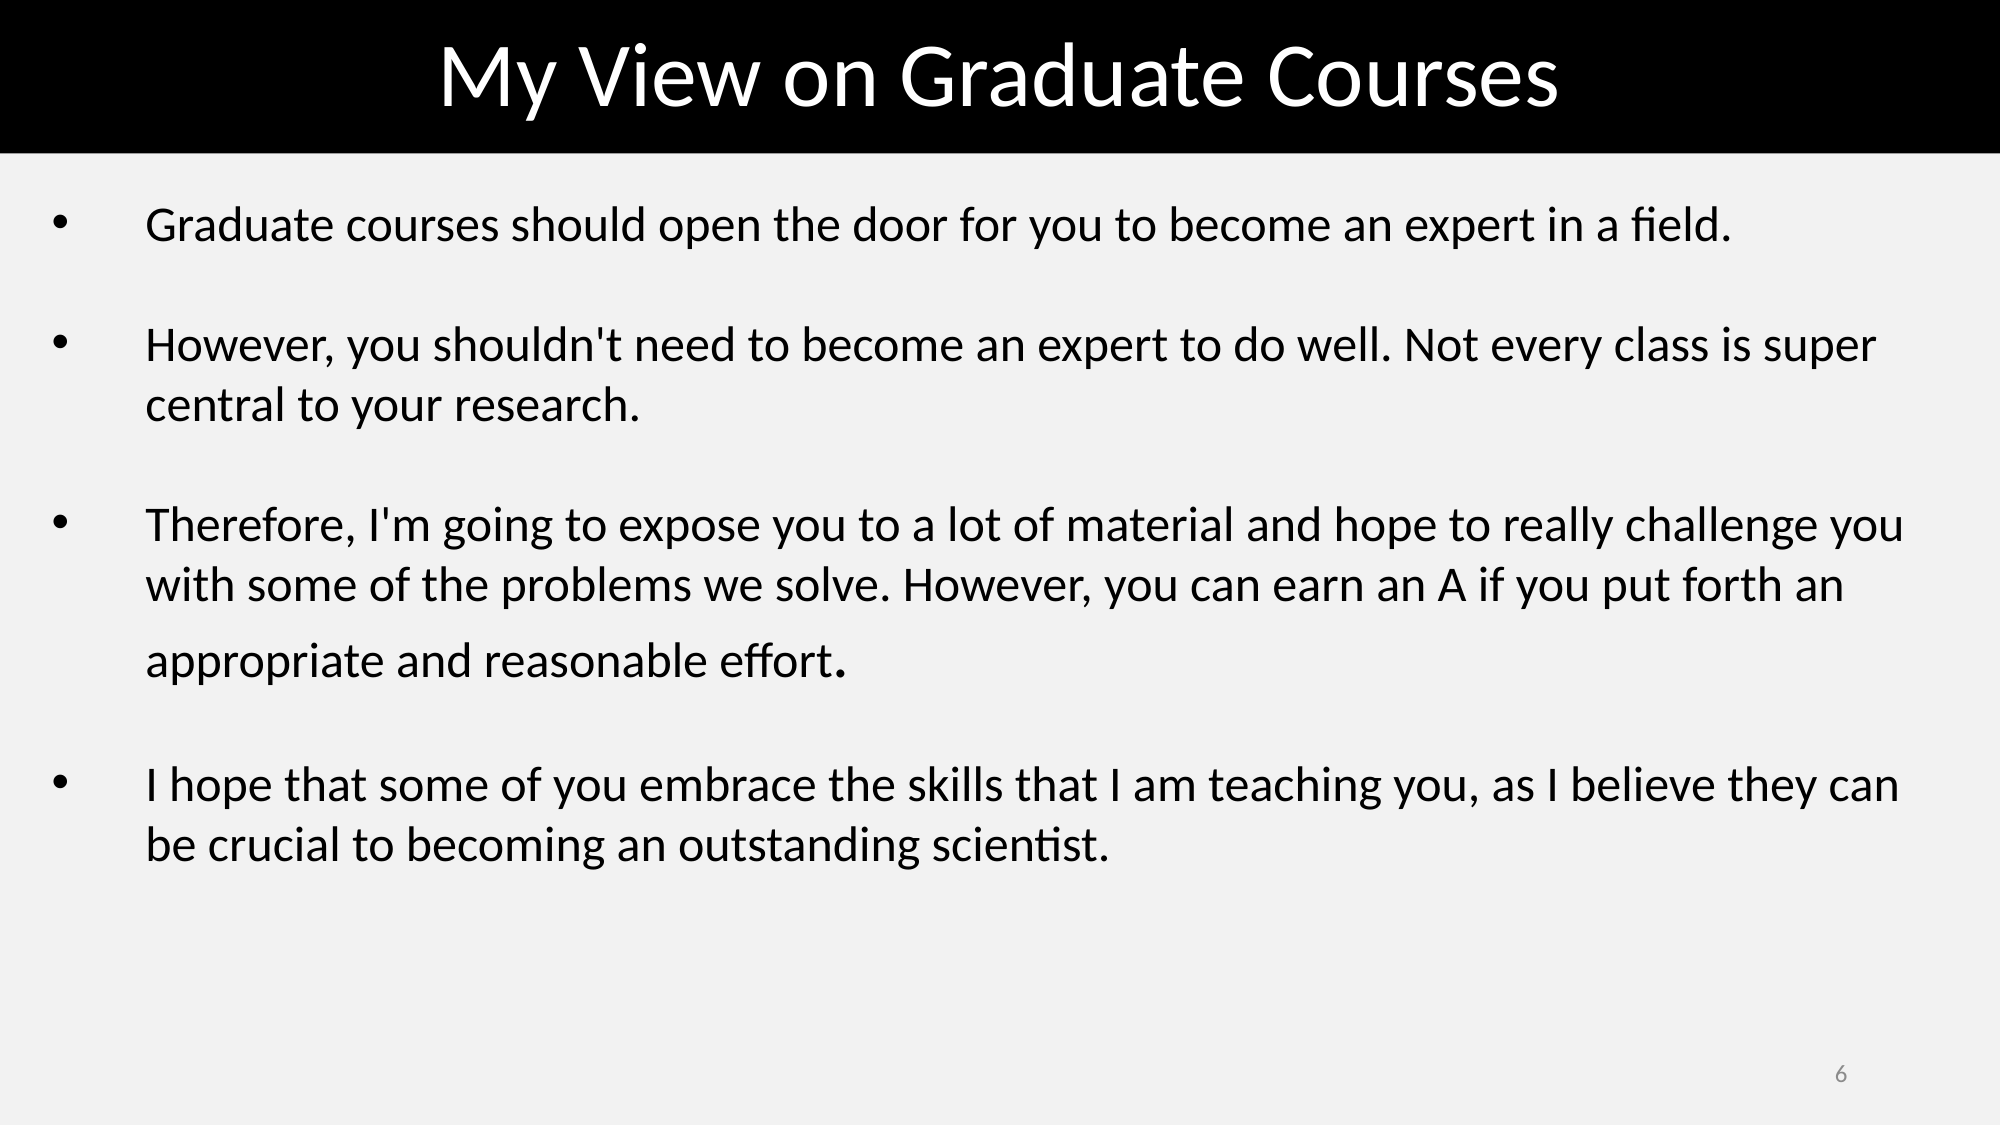

# My View on Graduate Courses
Graduate courses should open the door for you to become an expert in a field.

However, you shouldn't need to become an expert to do well. Not every class is super central to your research.

Therefore, I'm going to expose you to a lot of material and hope to really challenge you with some of the problems we solve. However, you can earn an A if you put forth an appropriate and reasonable effort.

I hope that some of you embrace the skills that I am teaching you, as I believe they can be crucial to becoming an outstanding scientist.
6